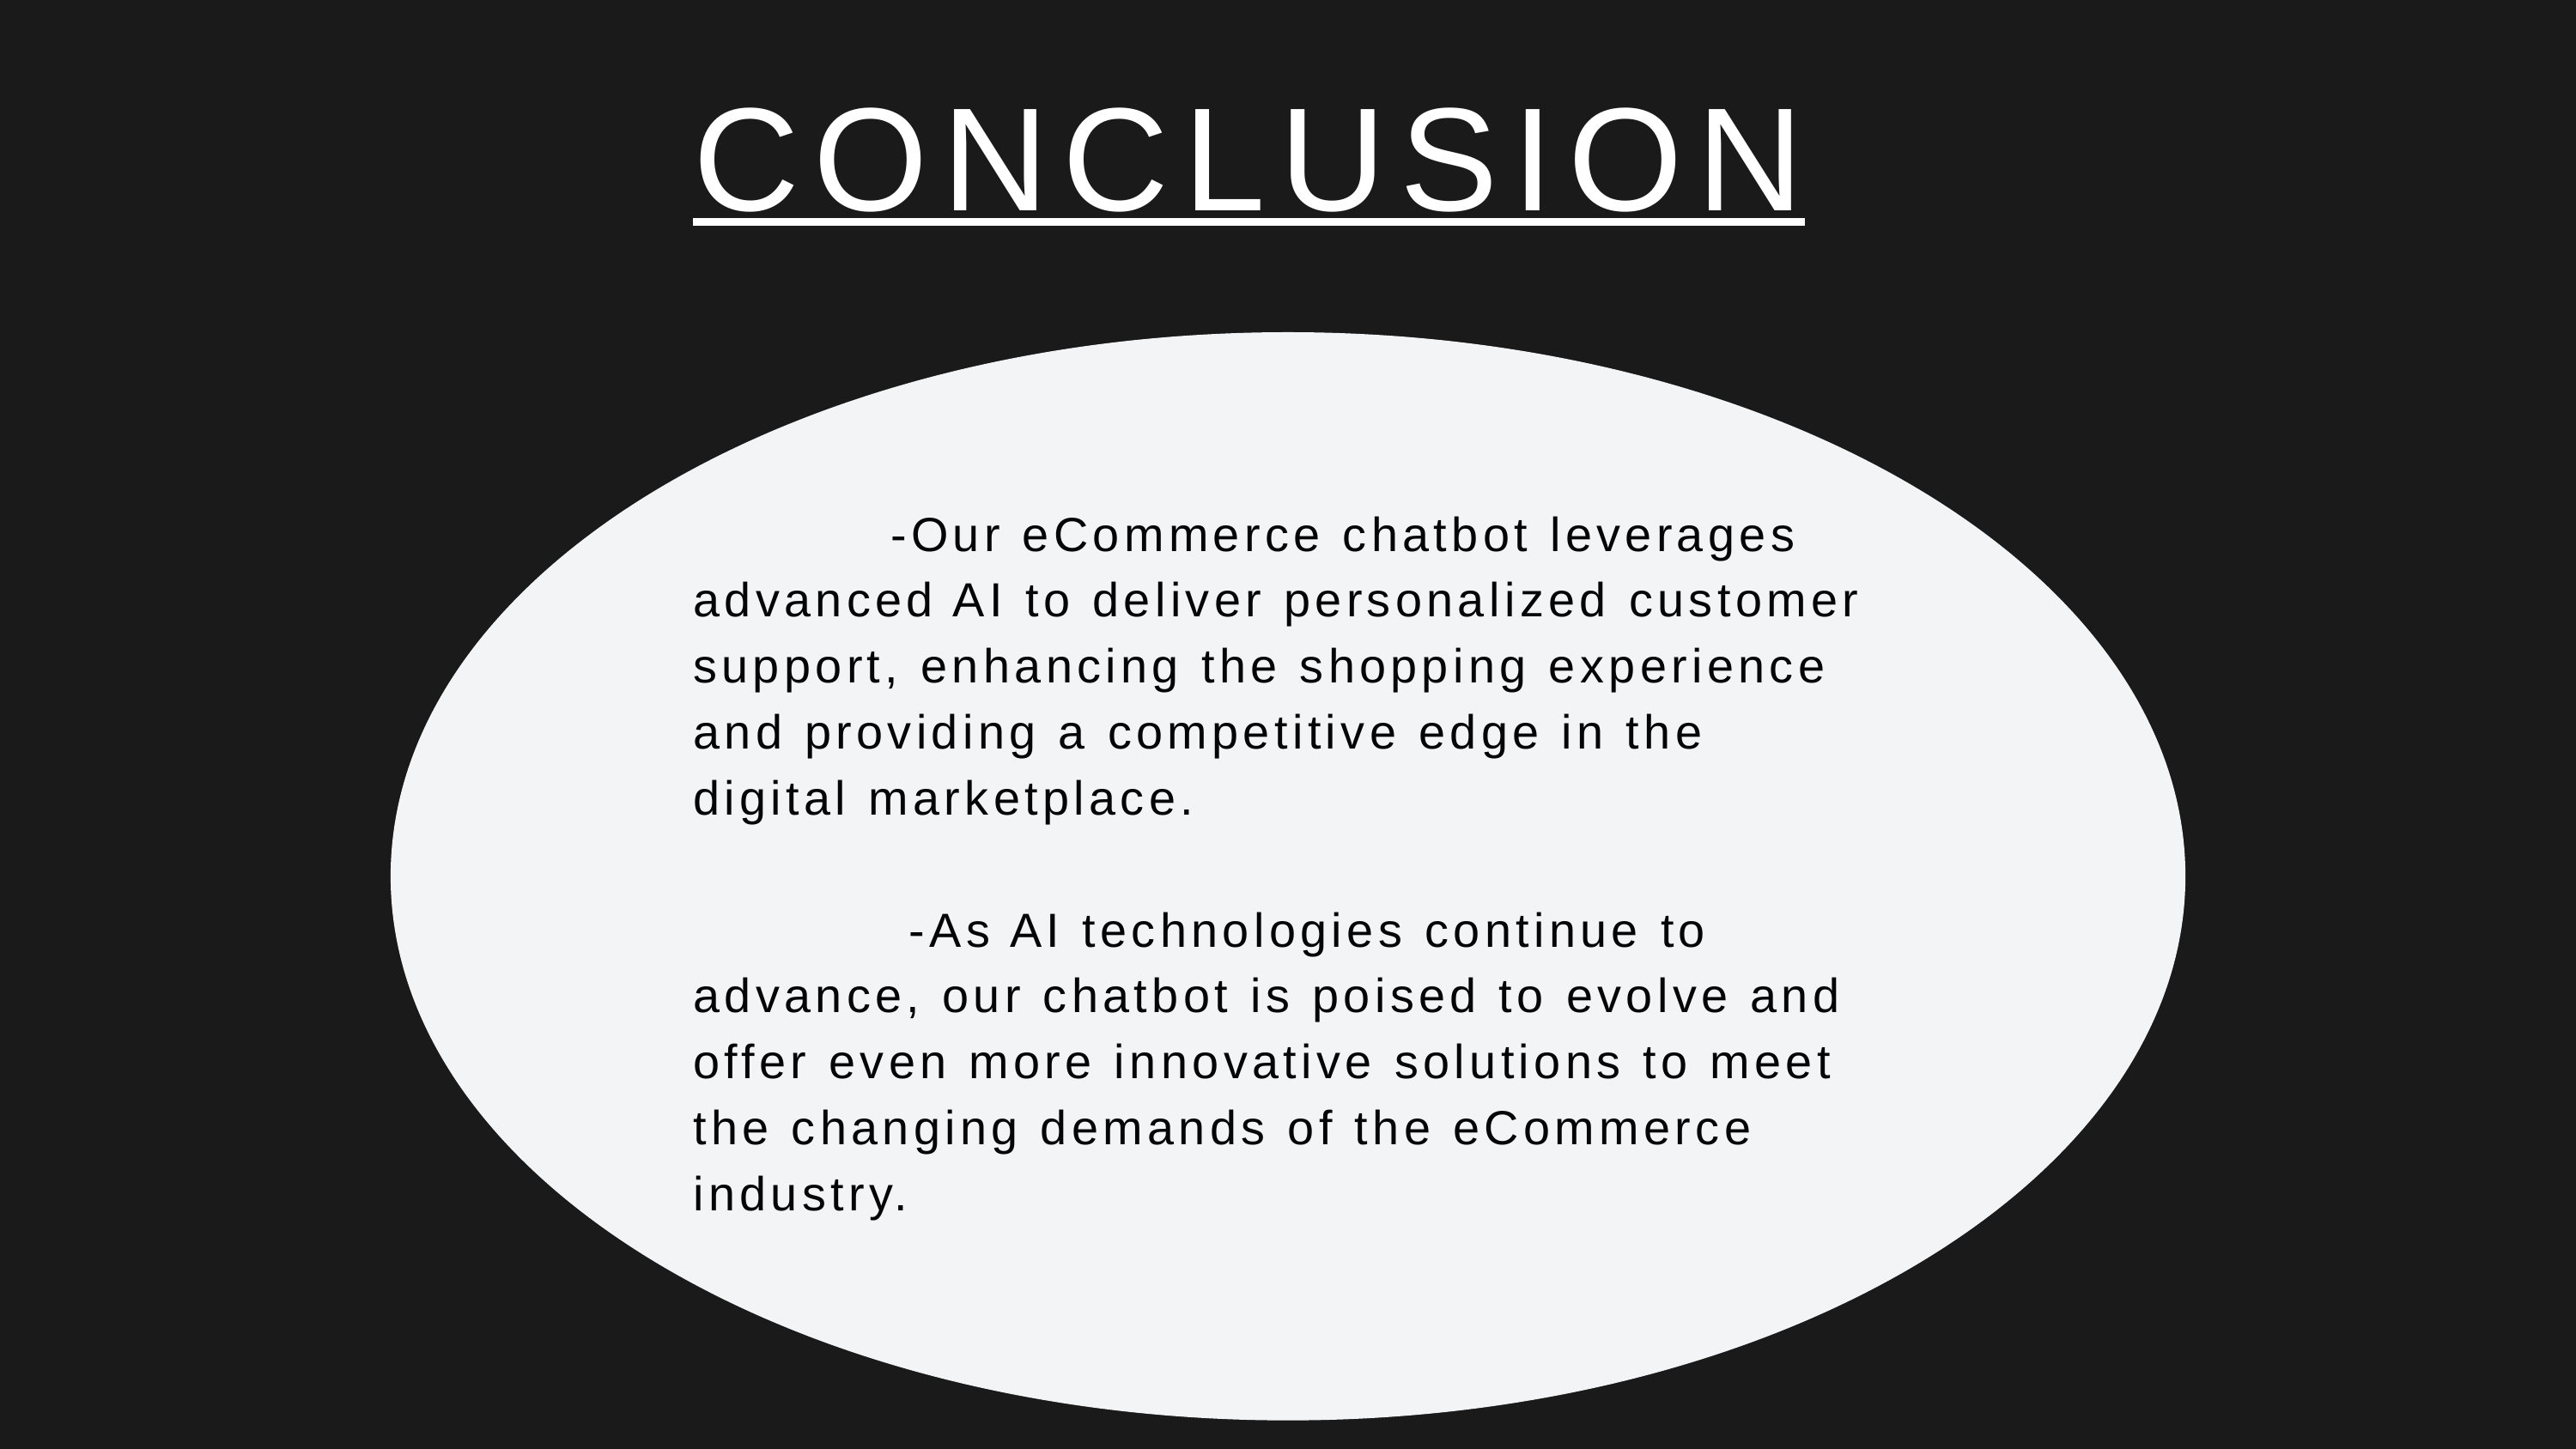

CONCLUSION

           -Our eCommerce chatbot leverages advanced AI to deliver personalized customer support, enhancing the shopping experience and providing a competitive edge in the digital marketplace.

            -As AI technologies continue to advance, our chatbot is poised to evolve and offer even more innovative solutions to meet the changing demands of the eCommerce industry.